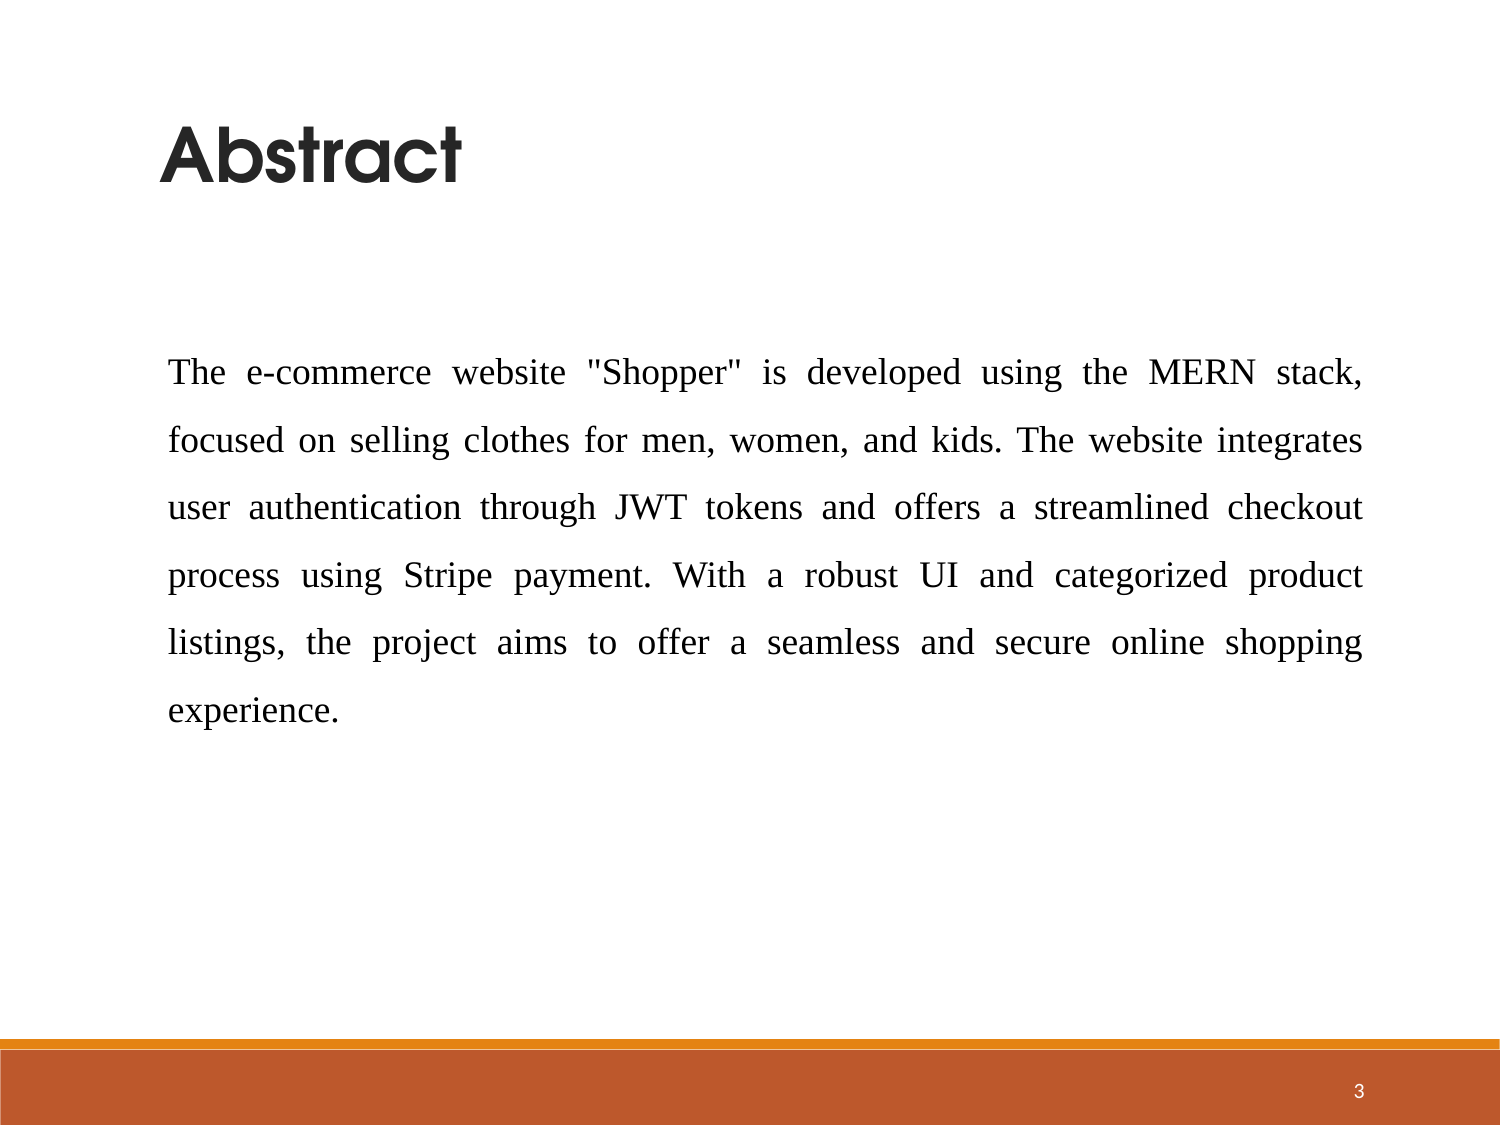

Abstract
The e-commerce website "Shopper" is developed using the MERN stack, focused on selling clothes for men, women, and kids. The website integrates user authentication through JWT tokens and offers a streamlined checkout process using Stripe payment. With a robust UI and categorized product listings, the project aims to offer a seamless and secure online shopping experience.
3